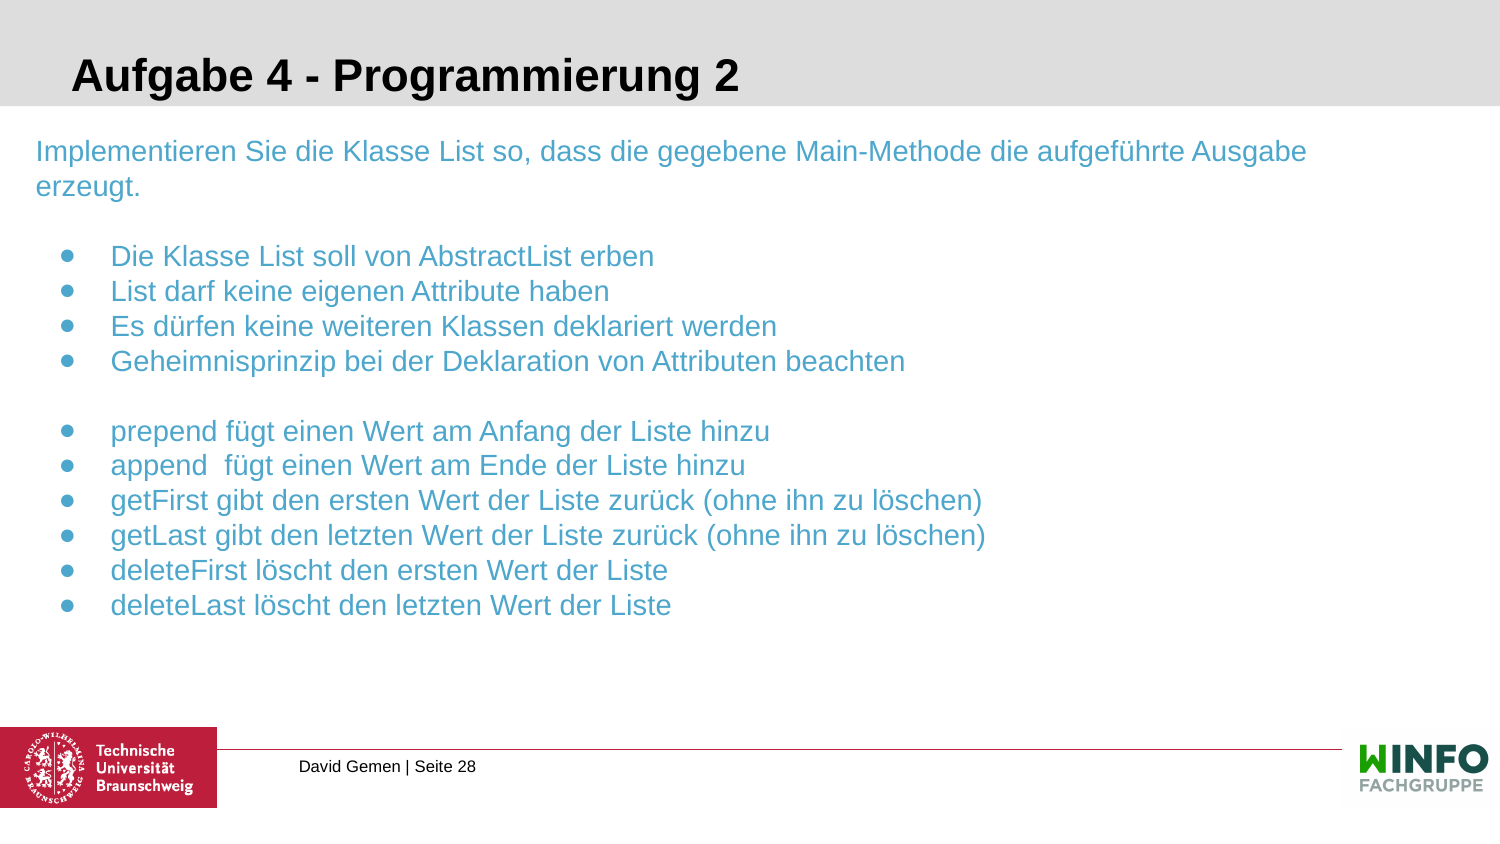

# Aufgabe 4 - Programmierung 2
Implementieren Sie die Klasse List so, dass die gegebene Main-Methode die aufgeführte Ausgabe erzeugt.

Die Klasse List soll von AbstractList erben
List darf keine eigenen Attribute haben
Es dürfen keine weiteren Klassen deklariert werden
Geheimnisprinzip bei der Deklaration von Attributen beachten
prepend fügt einen Wert am Anfang der Liste hinzu
append  fügt einen Wert am Ende der Liste hinzu
getFirst gibt den ersten Wert der Liste zurück (ohne ihn zu löschen)
getLast gibt den letzten Wert der Liste zurück (ohne ihn zu löschen)
deleteFirst löscht den ersten Wert der Liste
deleteLast löscht den letzten Wert der Liste